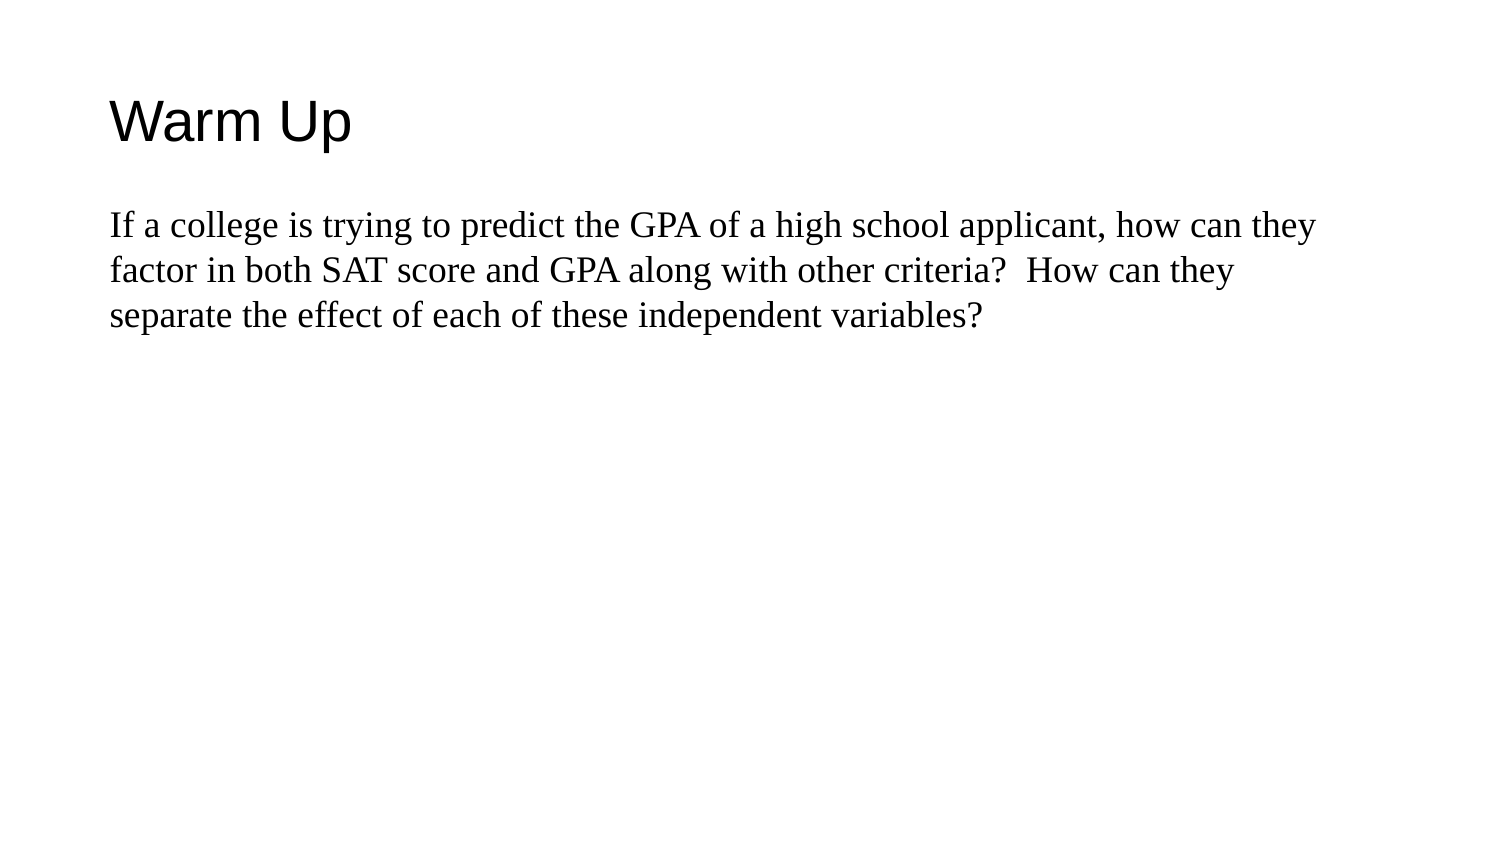

# Warm Up
If a college is trying to predict the GPA of a high school applicant, how can they factor in both SAT score and GPA along with other criteria?  How can they separate the effect of each of these independent variables?